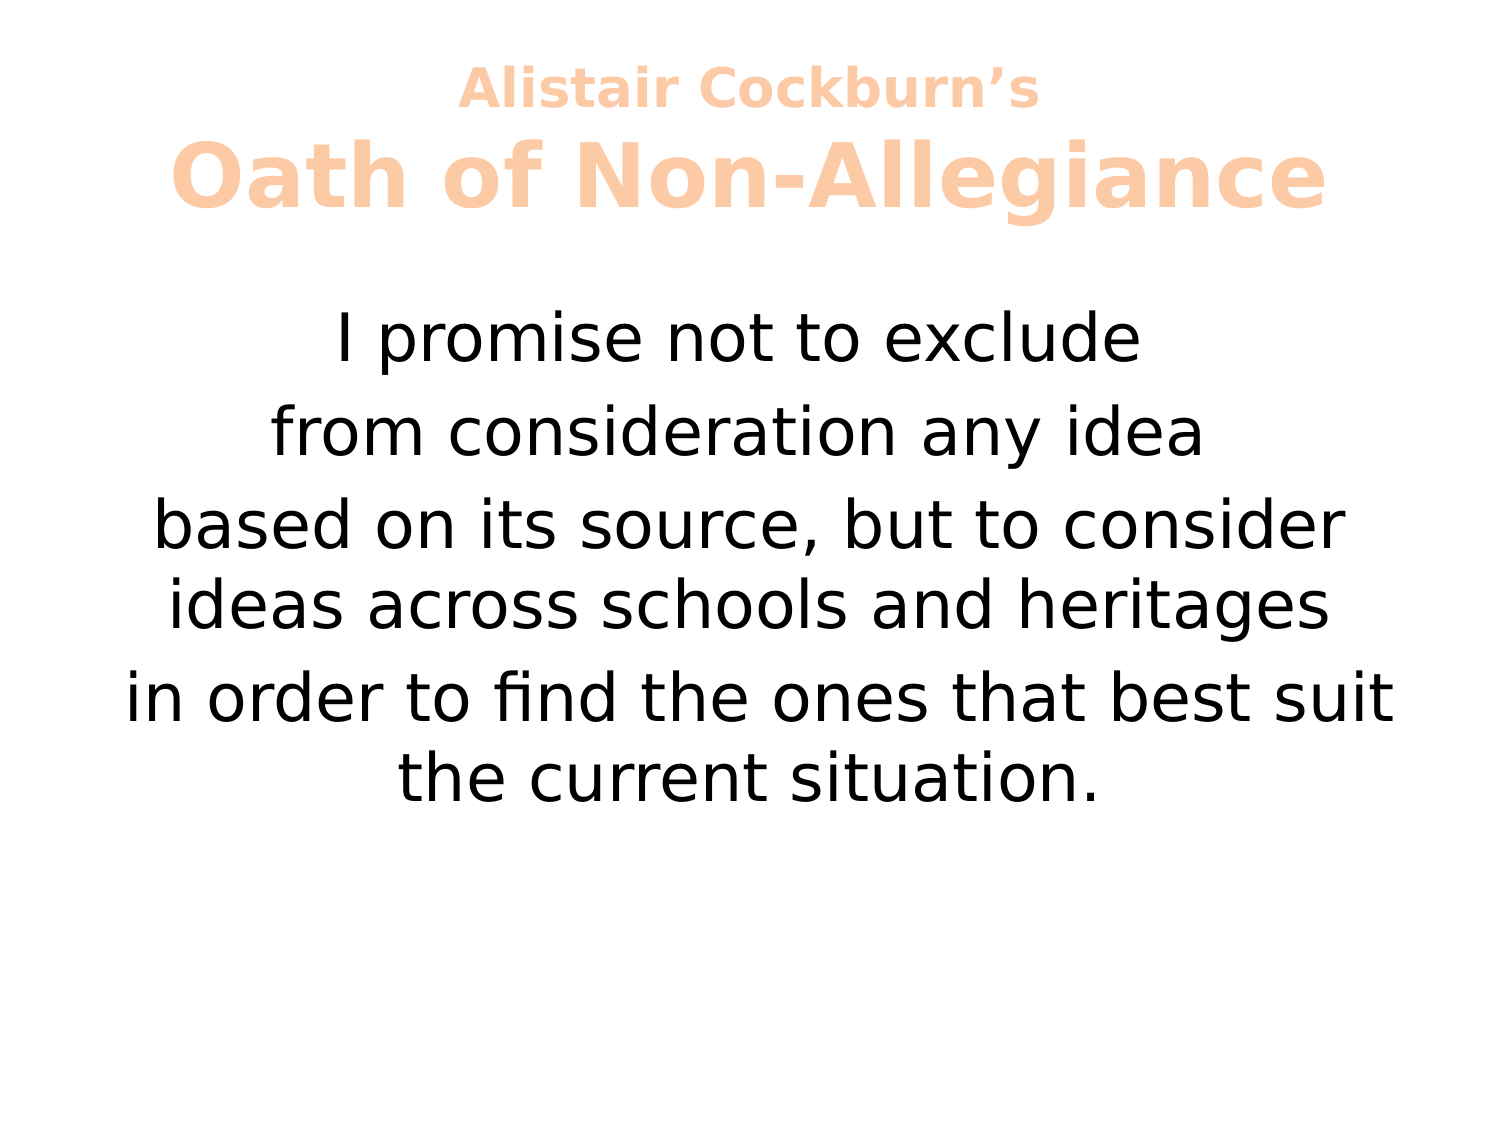

# Alistair Cockburn’s Oath of Non-Allegiance
I promise not to exclude
from consideration any idea
based on its source, but to consider ideas across schools and heritages
 in order to find the ones that best suit the current situation.